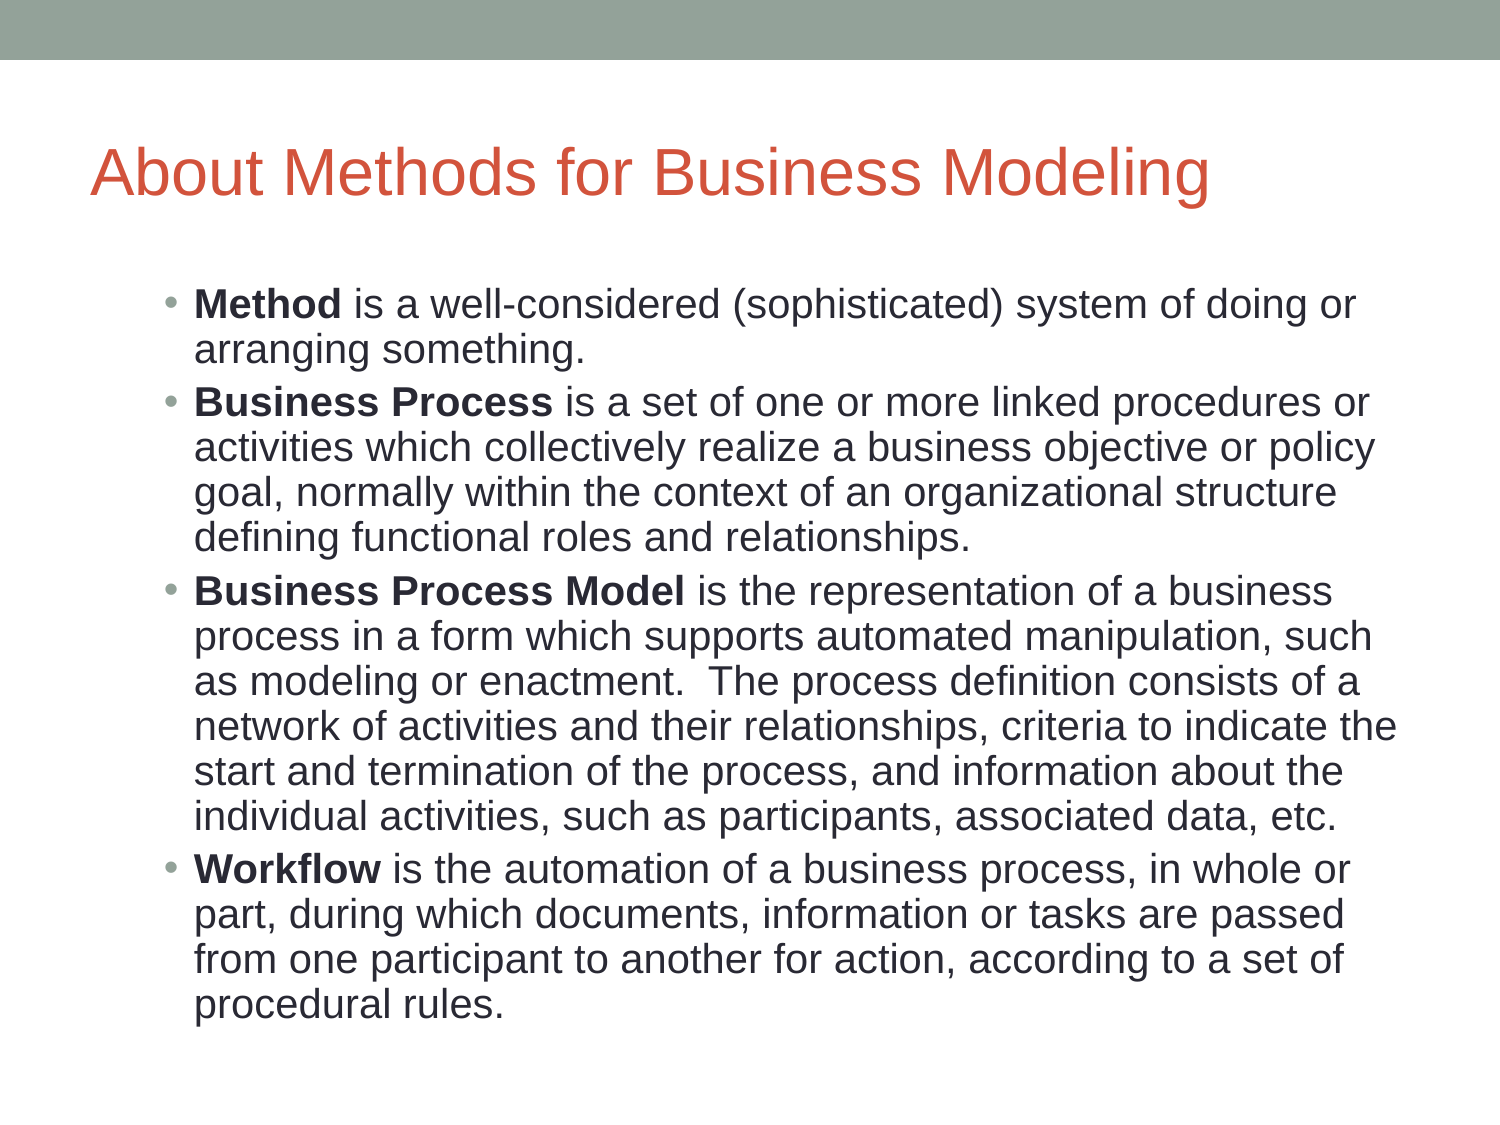

# About Methods for Business Modeling
Method is a well-considered (sophisticated) system of doing or arranging something.
Business Process is a set of one or more linked procedures or activities which collectively realize a business objective or policy goal, normally within the context of an organizational structure defining functional roles and relationships.
Business Process Model is the representation of a business process in a form which supports automated manipulation, such as modeling or enactment.  The process definition consists of a network of activities and their relationships, criteria to indicate the start and termination of the process, and information about the individual activities, such as participants, associated data, etc.
Workflow is the automation of a business process, in whole or part, during which documents, information or tasks are passed from one participant to another for action, according to a set of procedural rules.